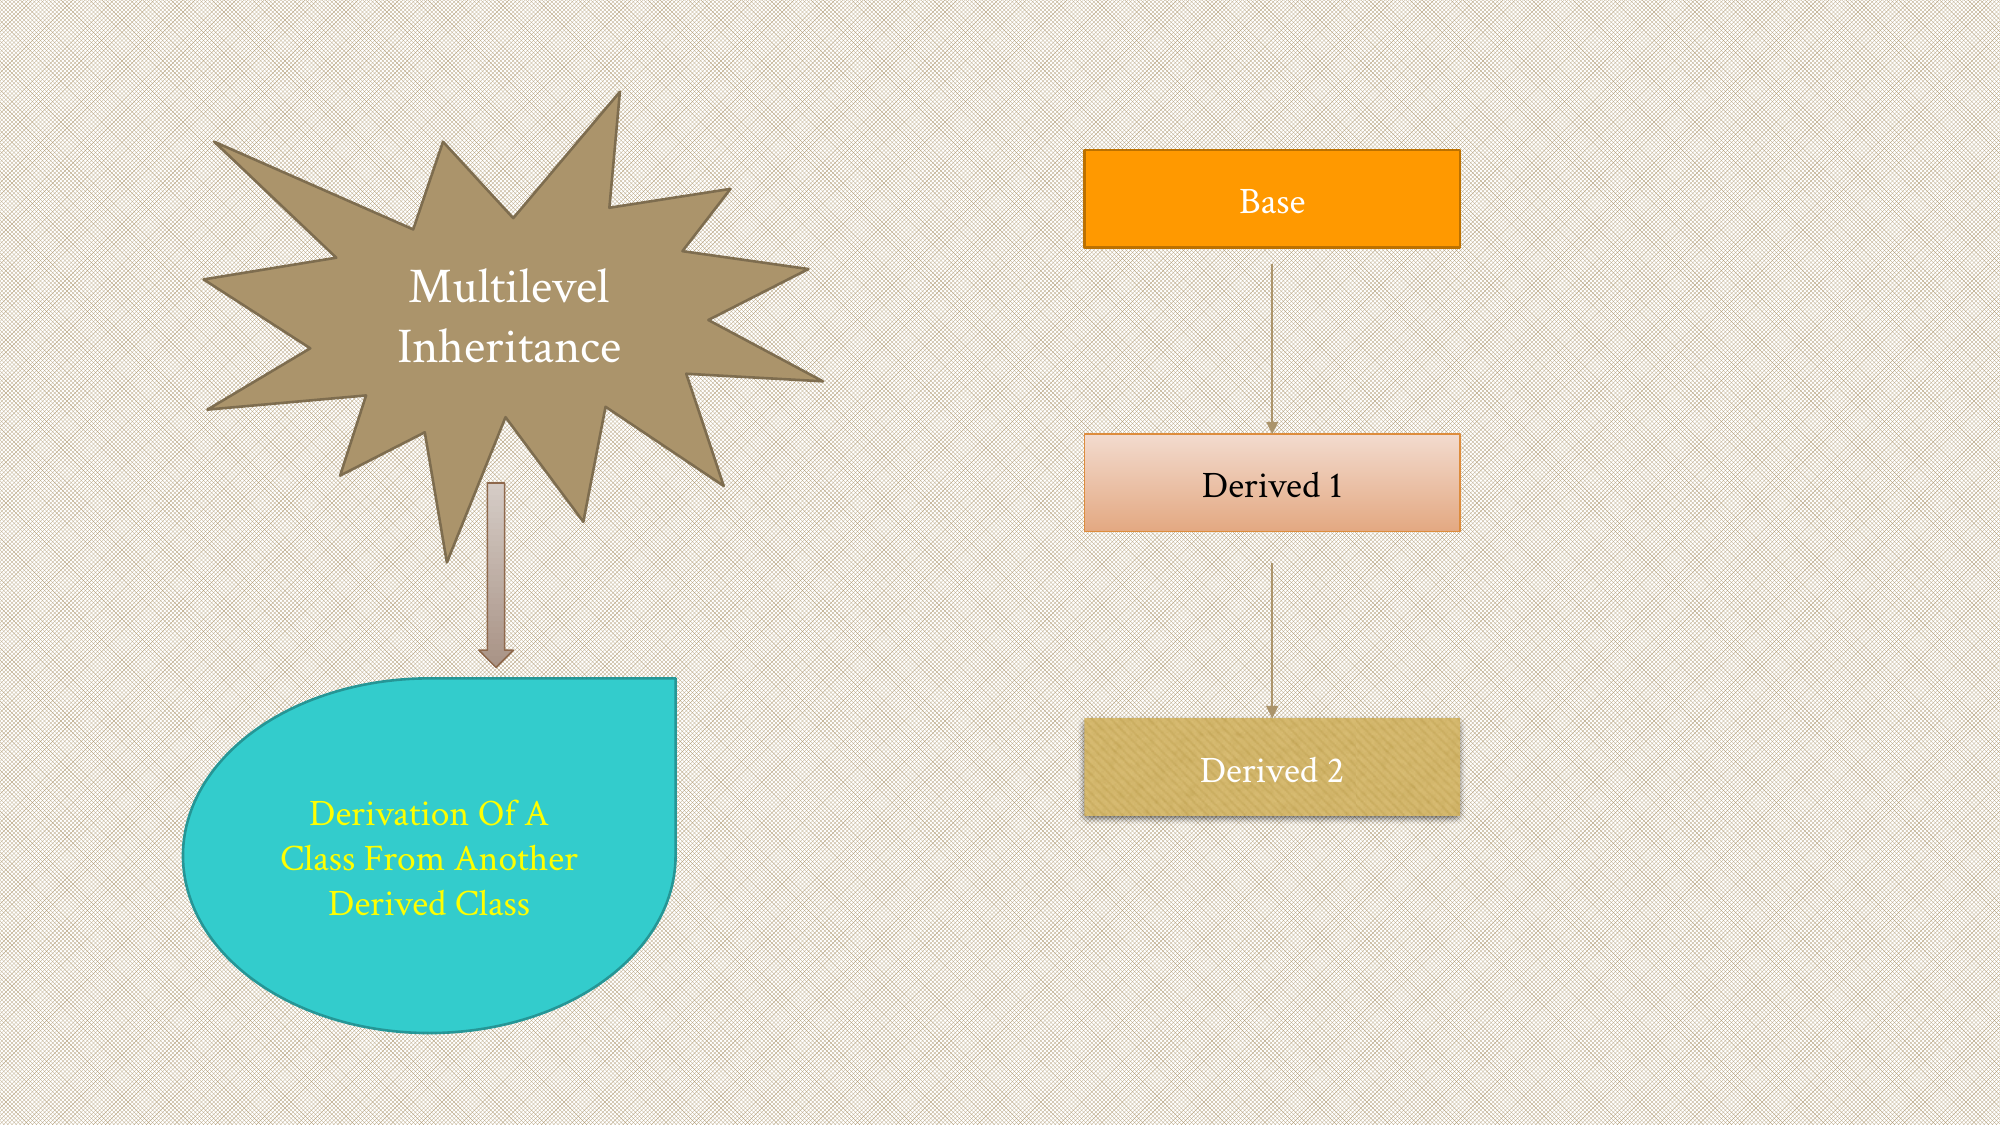

Multilevel Inheritance
Base
Derived 1

Derivation Of A Class From Another Derived Class
Derived 2